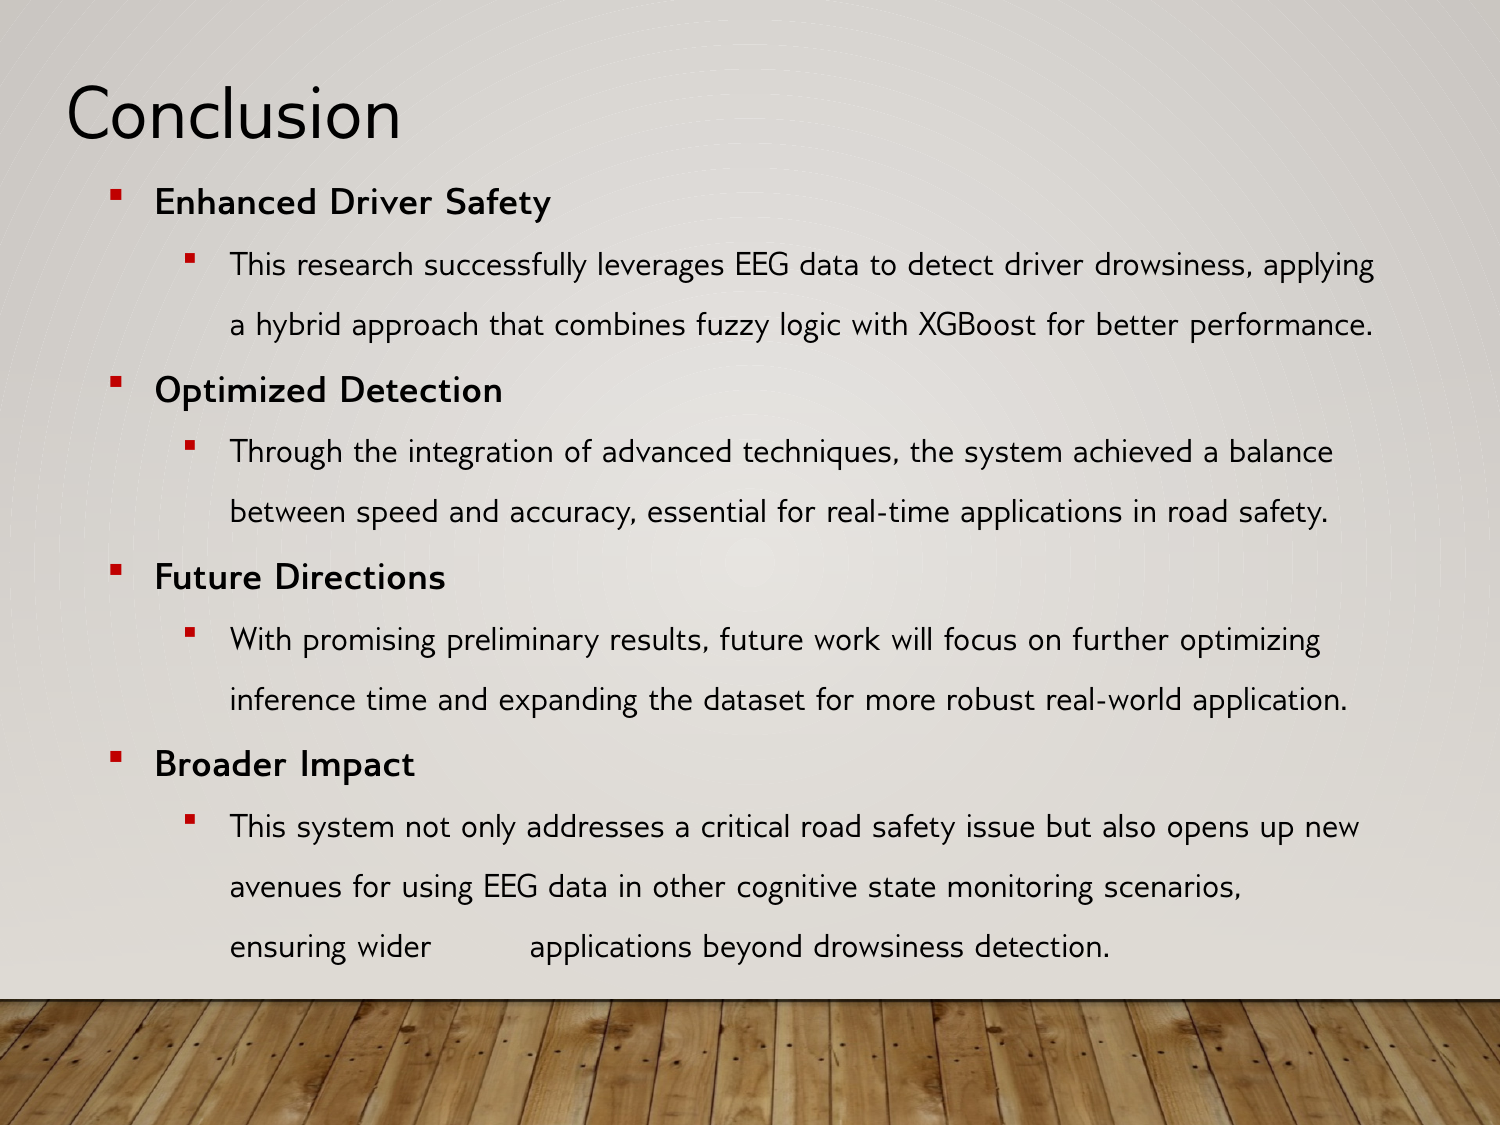

# Conclusion
Enhanced Driver Safety
This research successfully leverages EEG data to detect driver drowsiness, applying a hybrid approach that combines fuzzy logic with XGBoost for better performance.
Optimized Detection
Through the integration of advanced techniques, the system achieved a balance between speed and accuracy, essential for real-time applications in road safety.
Future Directions
With promising preliminary results, future work will focus on further optimizing inference time and expanding the dataset for more robust real-world application.
Broader Impact
This system not only addresses a critical road safety issue but also opens up new avenues for using EEG data in other cognitive state monitoring scenarios, 	ensuring wider 	applications beyond drowsiness detection.